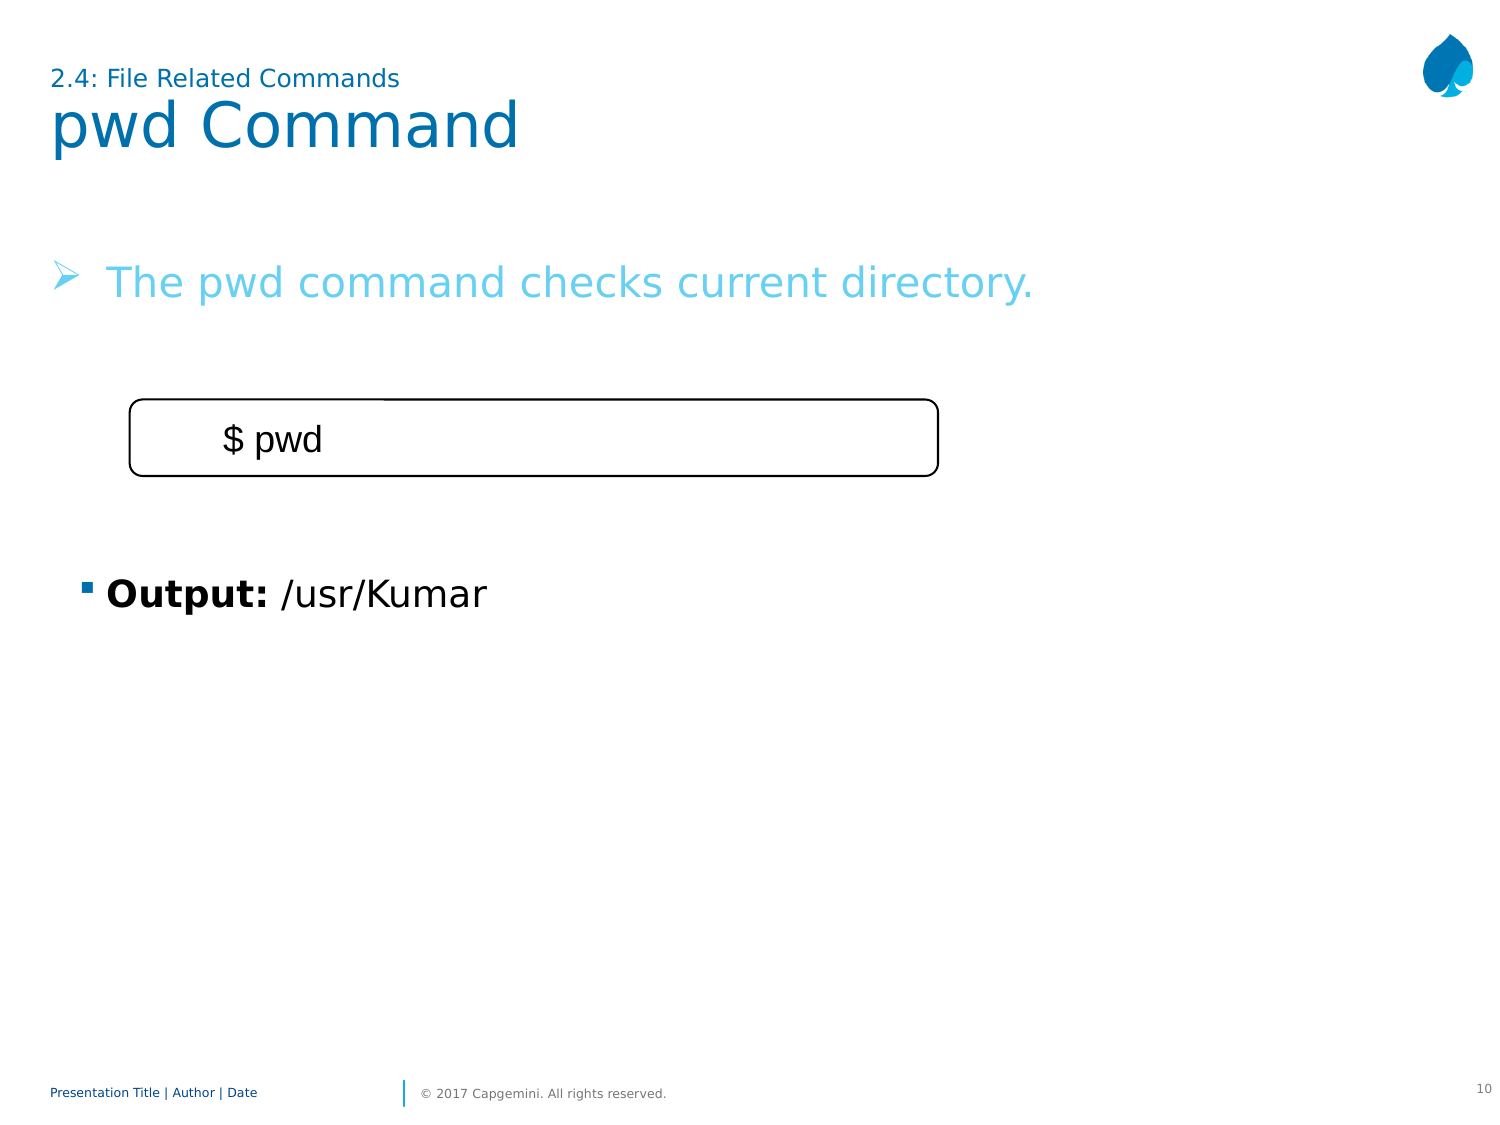

# 2.4: File Related Commands pwd Command
The pwd command checks current directory.

Output: /usr/Kumar
$ pwd